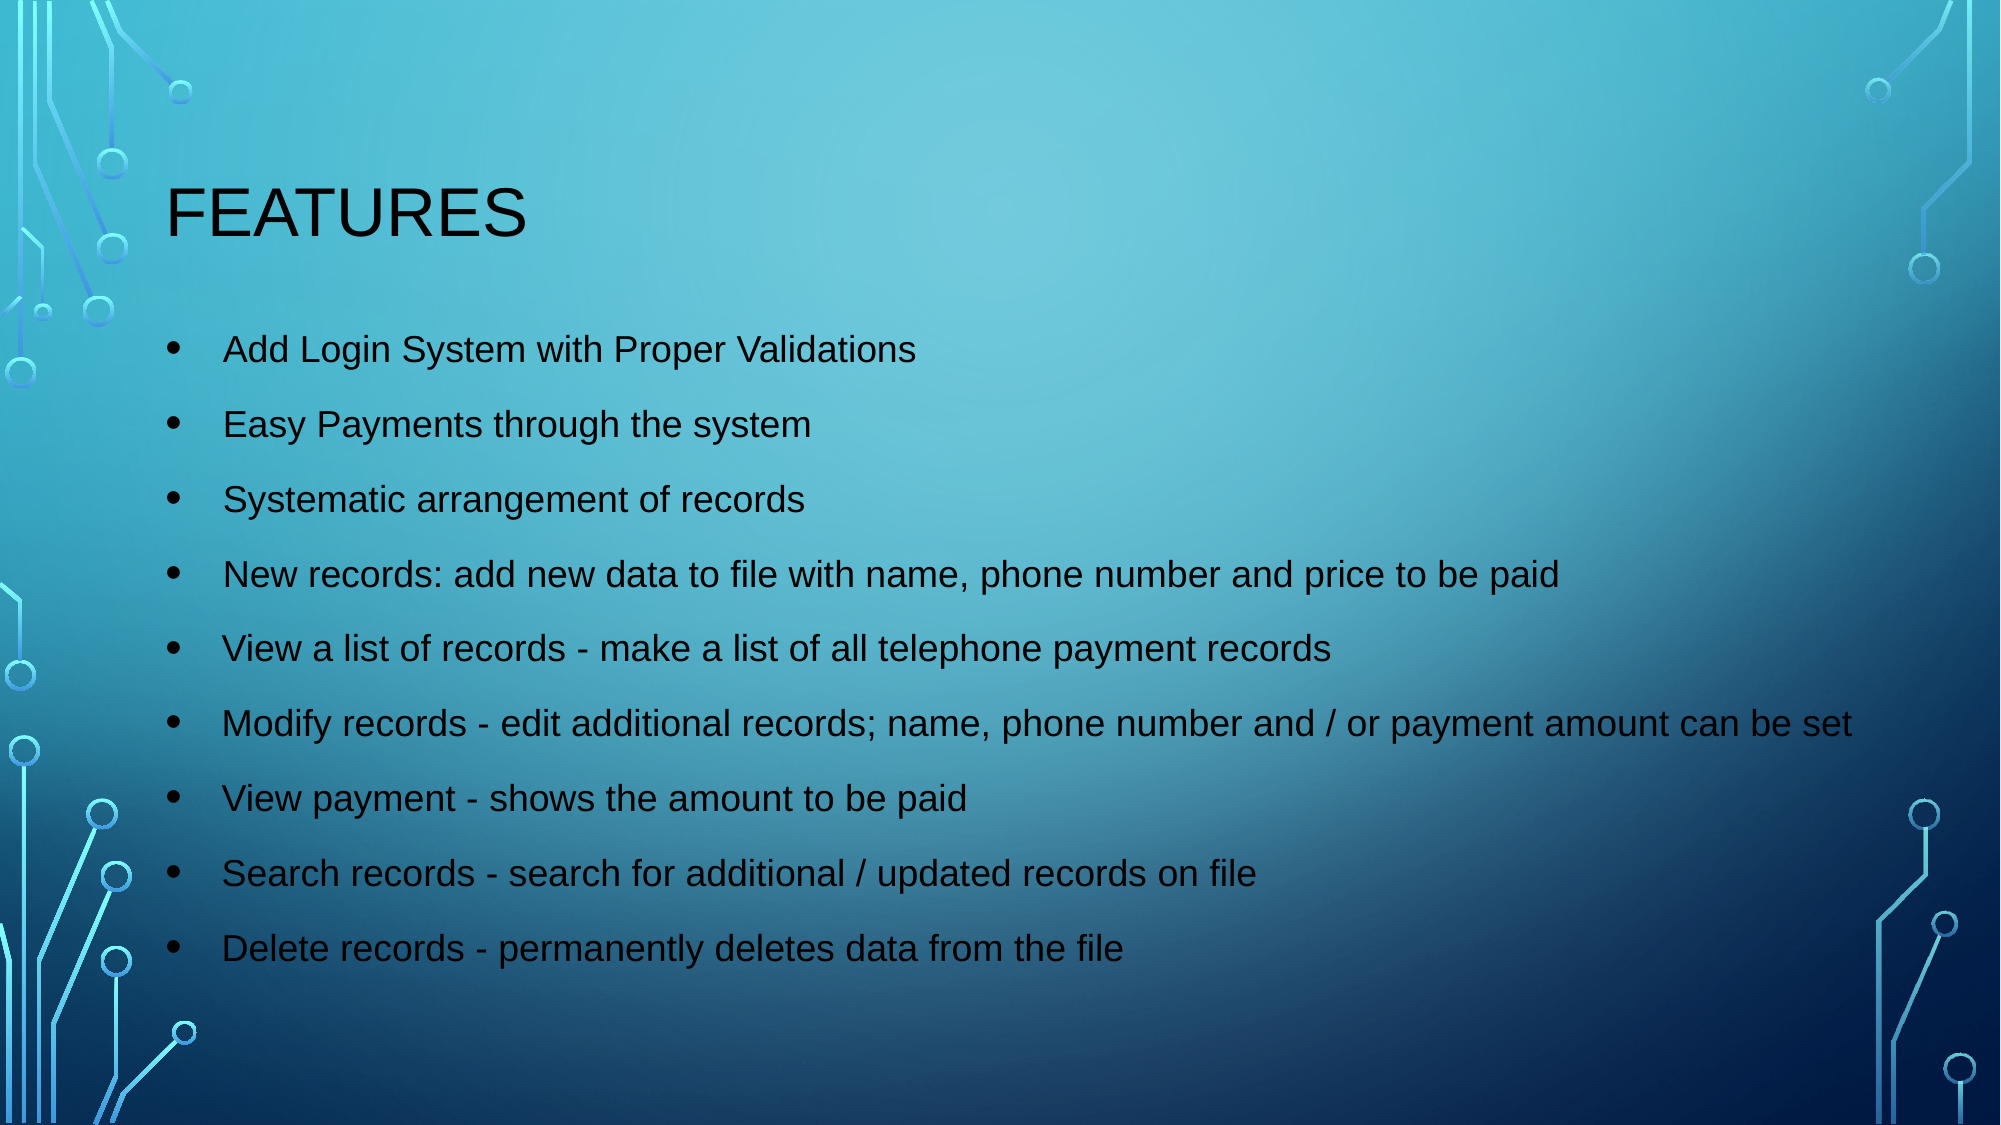

# FEATURES
 Add Login System with Proper Validations
 Easy Payments through the system
 Systematic arrangement of records
 New records: add new data to file with name, phone number and price to be paid
View a list of records - make a list of all telephone payment records
Modify records - edit additional records; name, phone number and / or payment amount can be set
View payment - shows the amount to be paid
Search records - search for additional / updated records on file
Delete records - permanently deletes data from the file